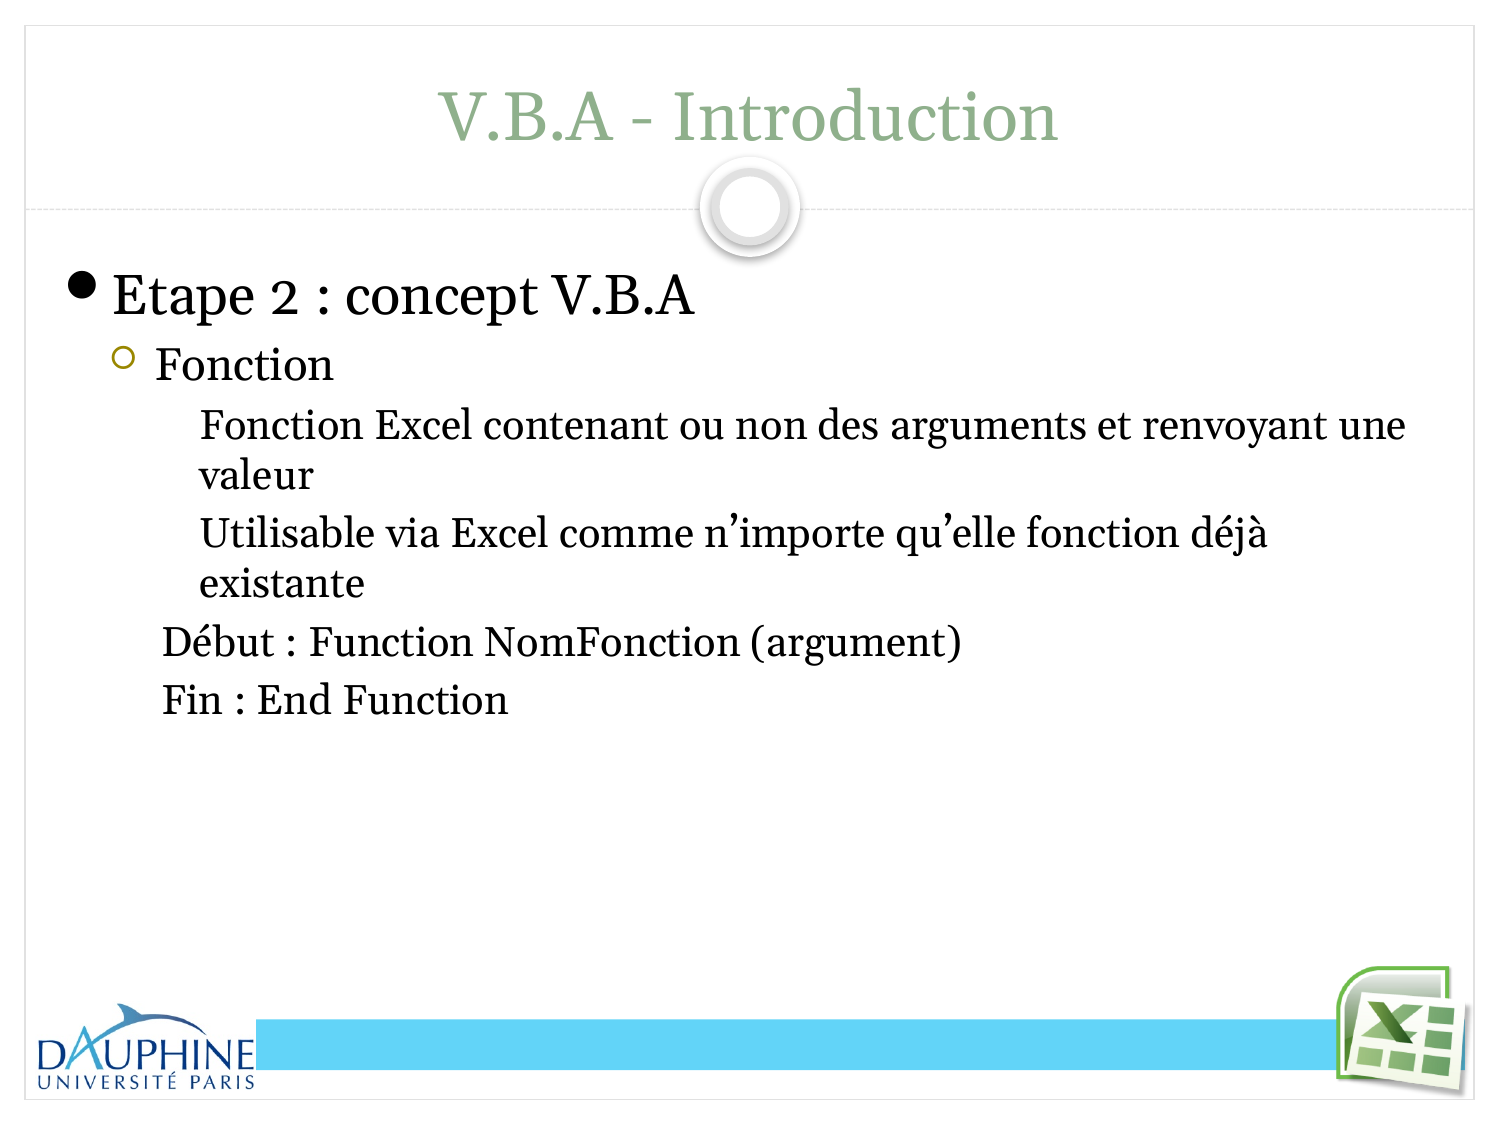

# V.B.A - Introduction
Etape 2 : concept V.B.A
Fonction
Fonction Excel contenant ou non des arguments et renvoyant une valeur
Utilisable via Excel comme n’importe qu’elle fonction déjà existante
Début : Function NomFonction (argument)
Fin : End Function